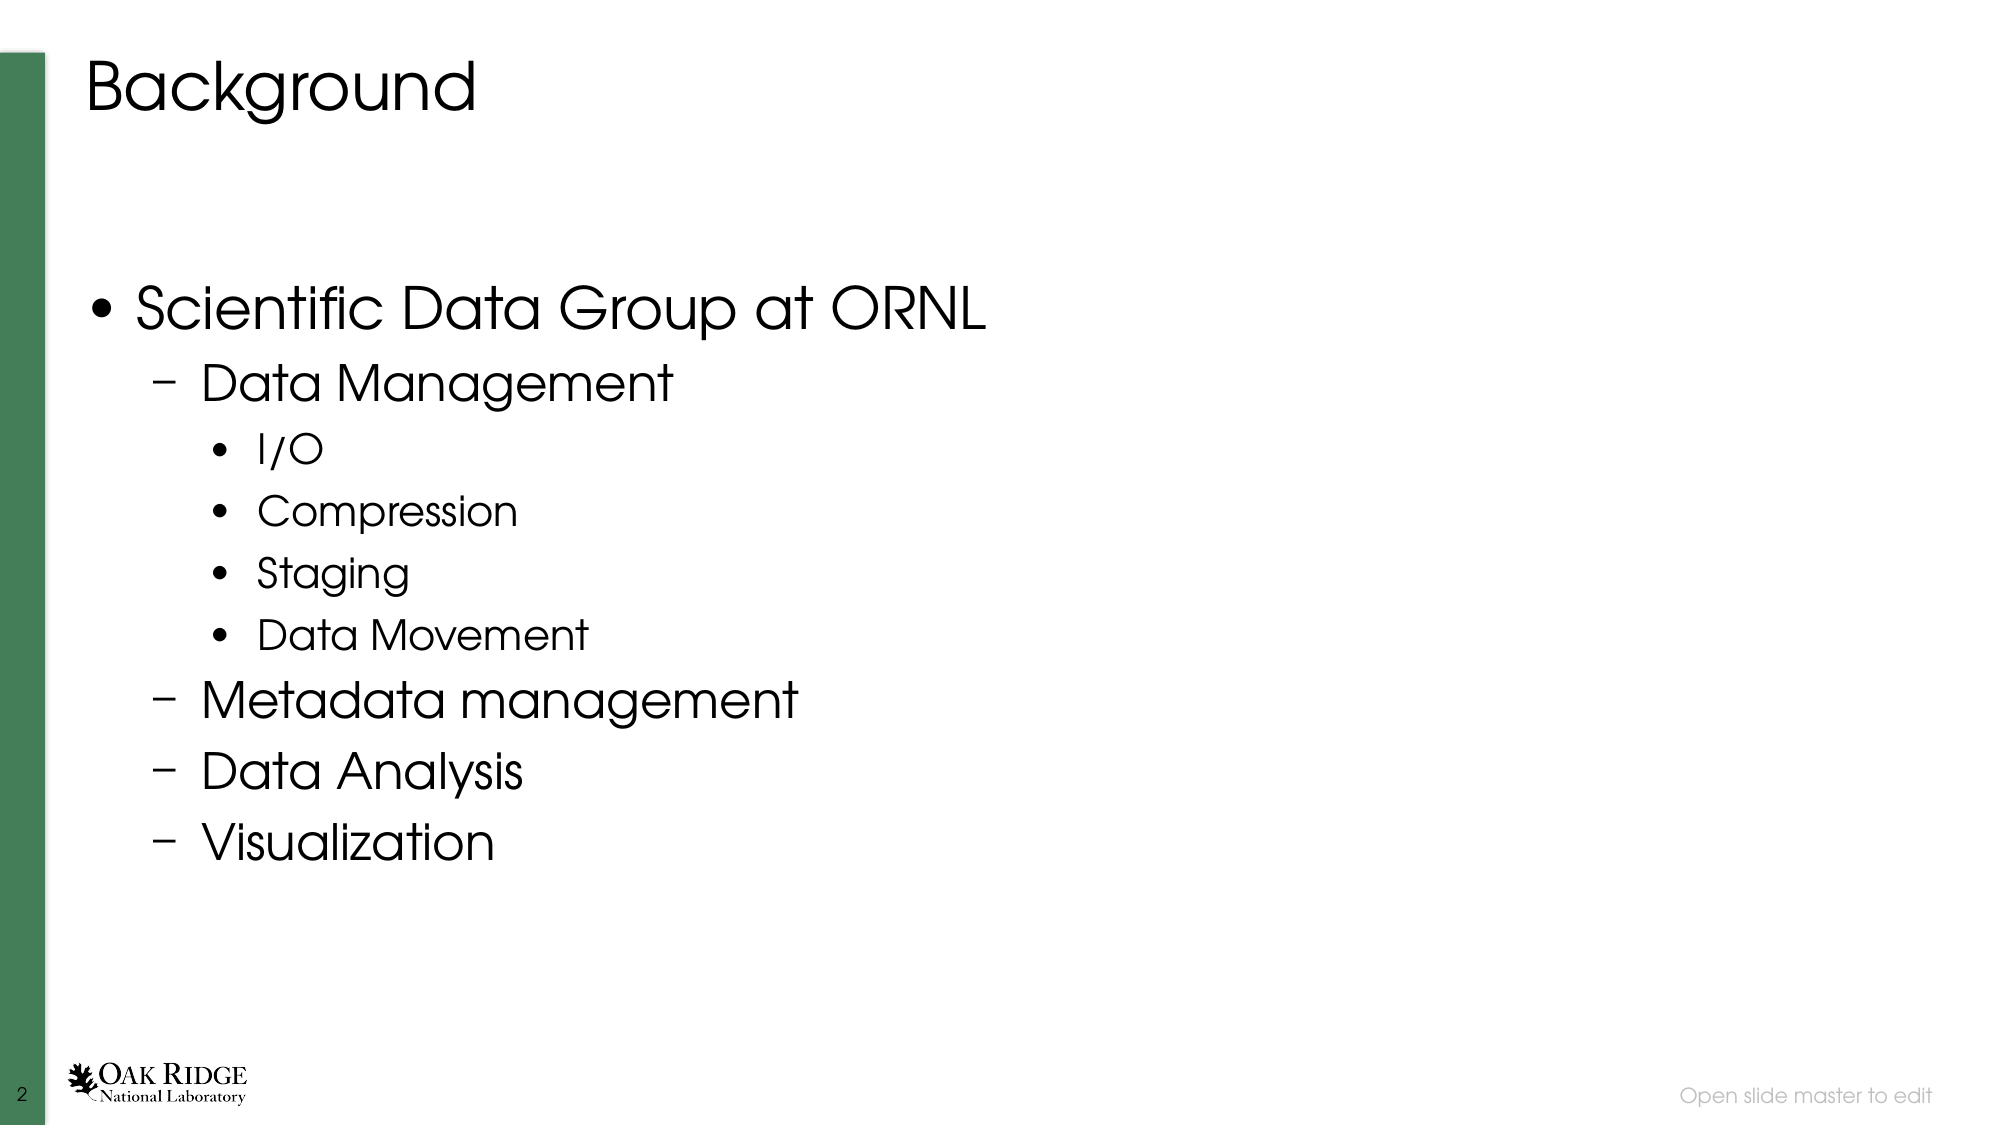

# Background
Scientific Data Group at ORNL
Data Management
I/O
Compression
Staging
Data Movement
Metadata management
Data Analysis
Visualization